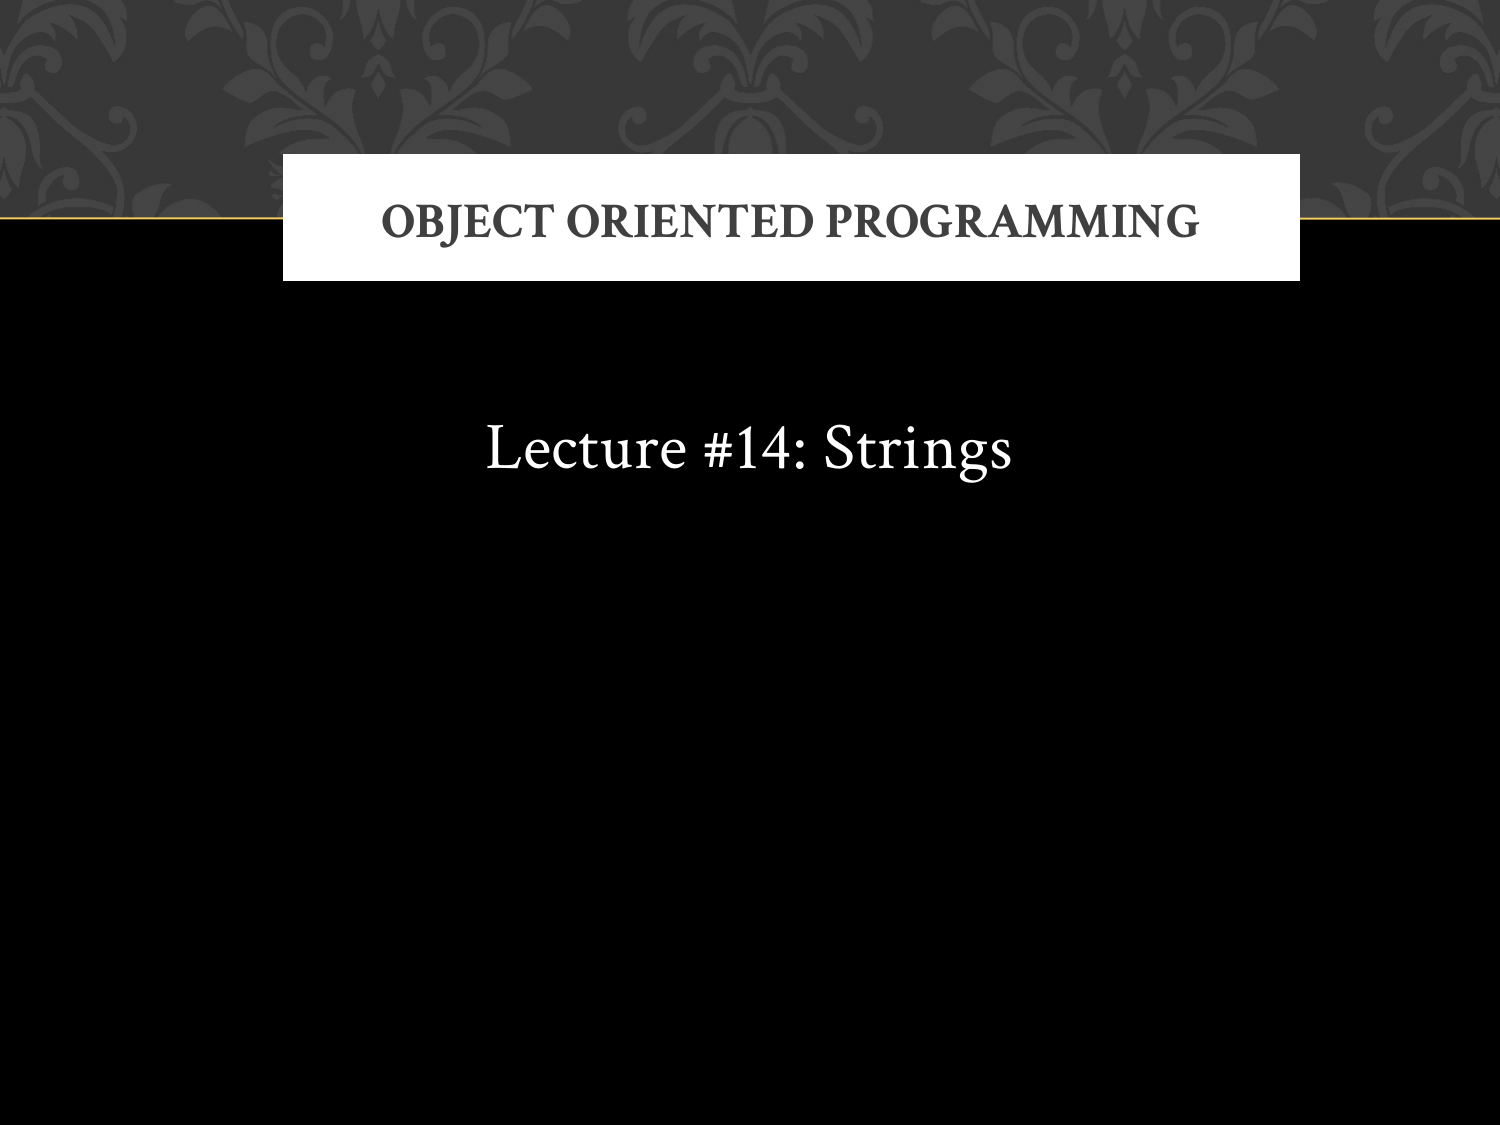

# Object oriented programming

Lecture #14: Strings